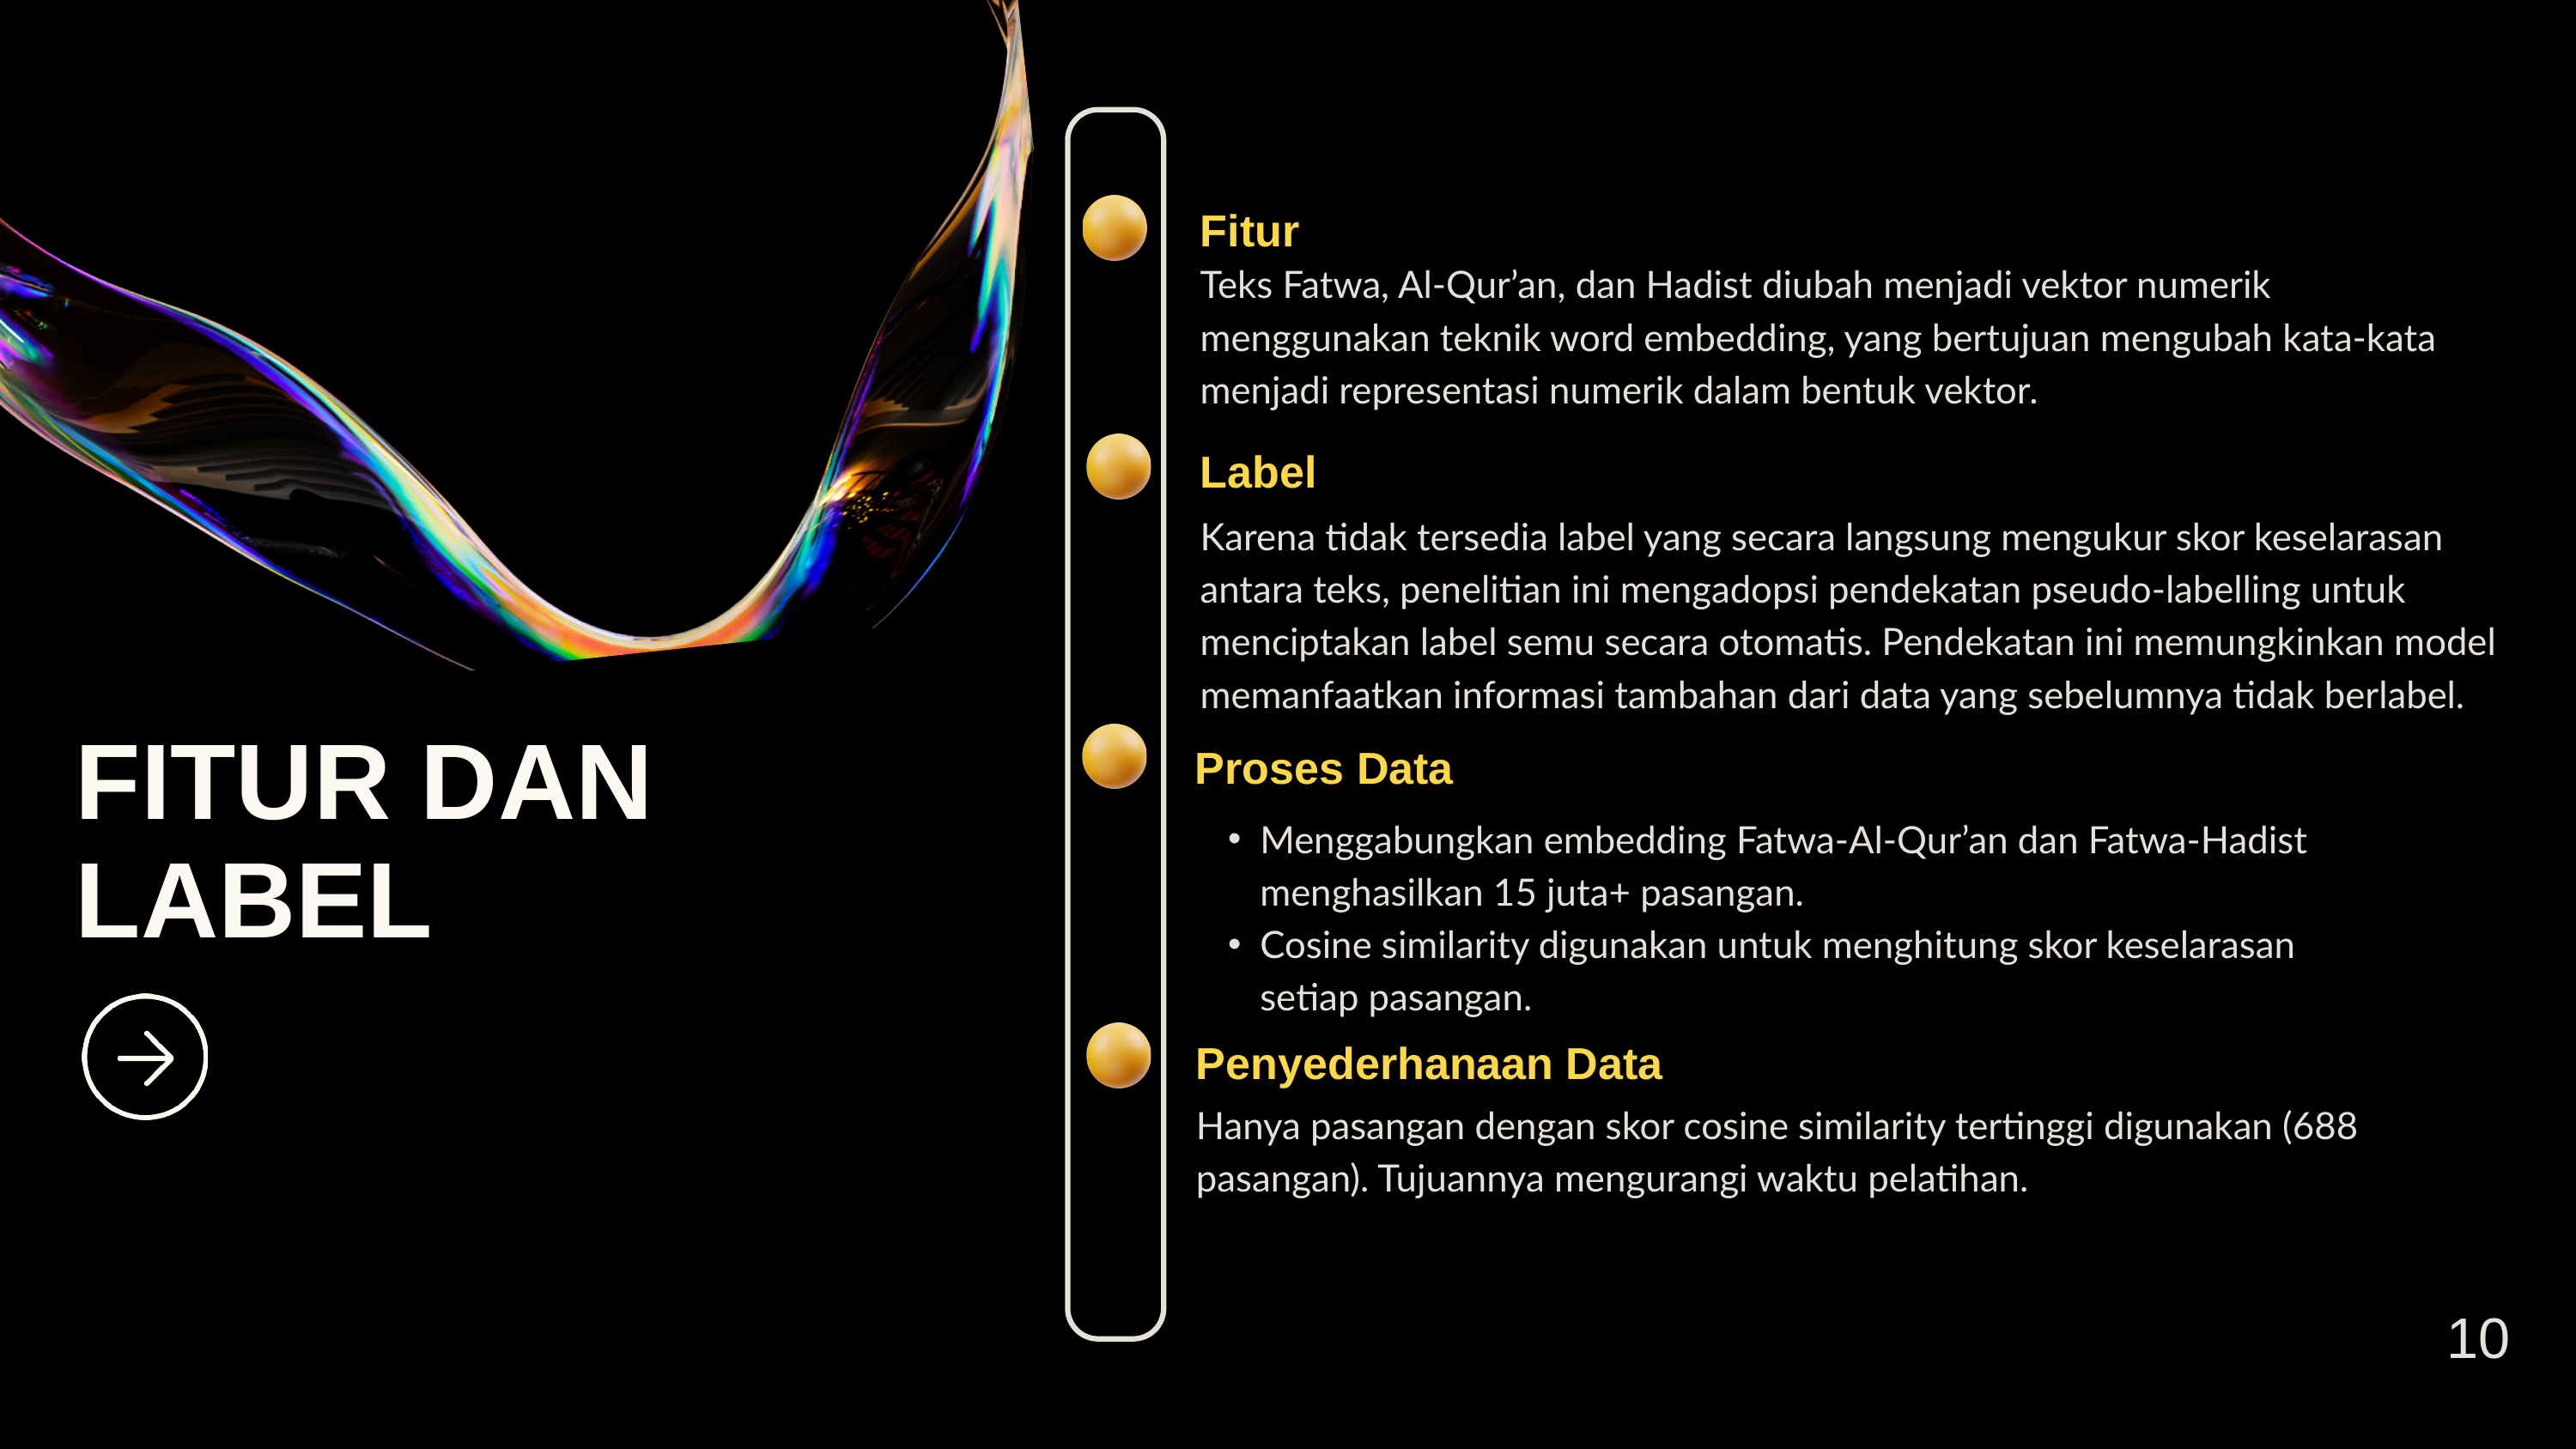

Fitur

Teks Fatwa, Al-Qur’an, dan Hadist diubah menjadi vektor numerik menggunakan teknik word embedding, yang bertujuan mengubah kata-kata menjadi representasi numerik dalam bentuk vektor.

Label
Karena tidak tersedia label yang secara langsung mengukur skor keselarasan antara teks, penelitian ini mengadopsi pendekatan pseudo-labelling untuk menciptakan label semu secara otomatis. Pendekatan ini memungkinkan model memanfaatkan informasi tambahan dari data yang sebelumnya tidak berlabel.

FITUR DAN LABEL

Proses Data
Menggabungkan embedding Fatwa-Al-Qur’an dan Fatwa-Hadist menghasilkan 15 juta+ pasangan.
Cosine similarity digunakan untuk menghitung skor keselarasan setiap pasangan.

Penyederhanaan Data
Hanya pasangan dengan skor cosine similarity tertinggi digunakan (688 pasangan). Tujuannya mengurangi waktu pelatihan.
10